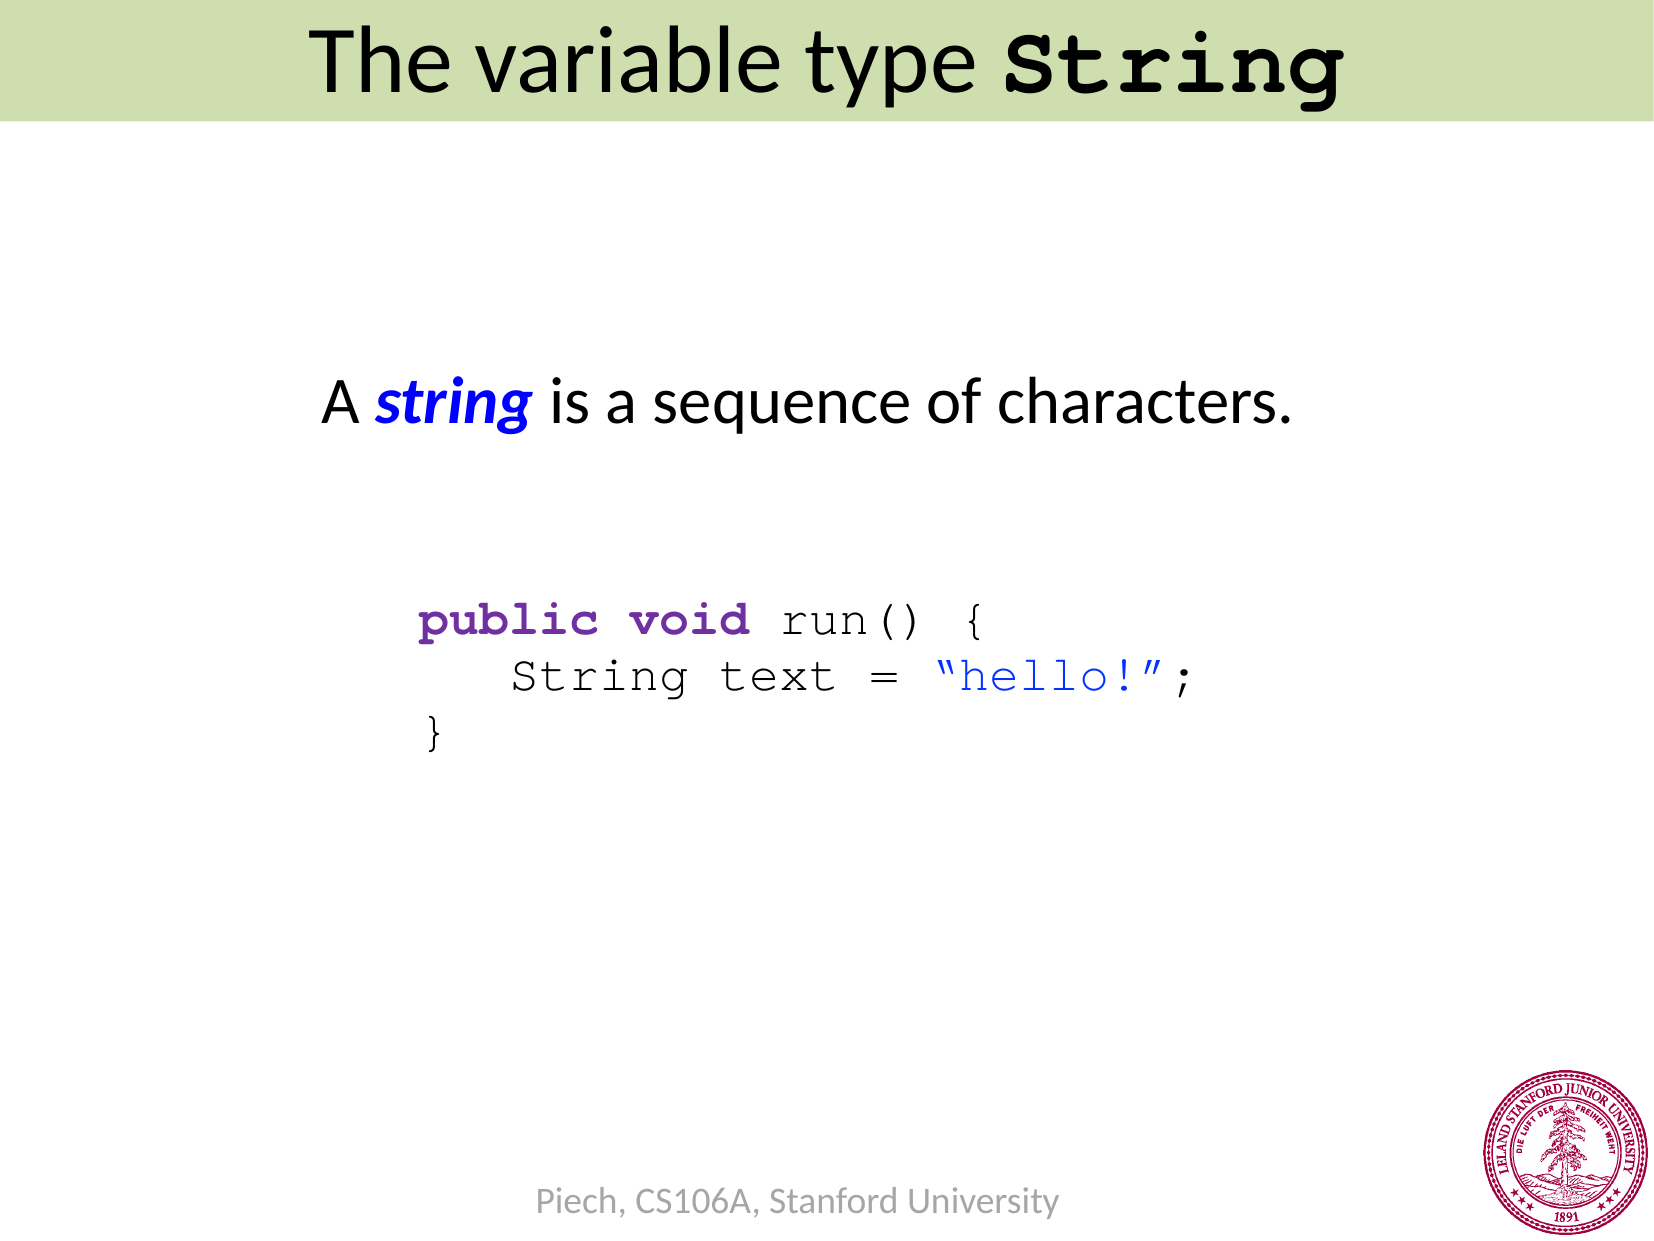

A string is a sequence of characters.
The variable type String
public void run() {
   String text = “hello!”;
}